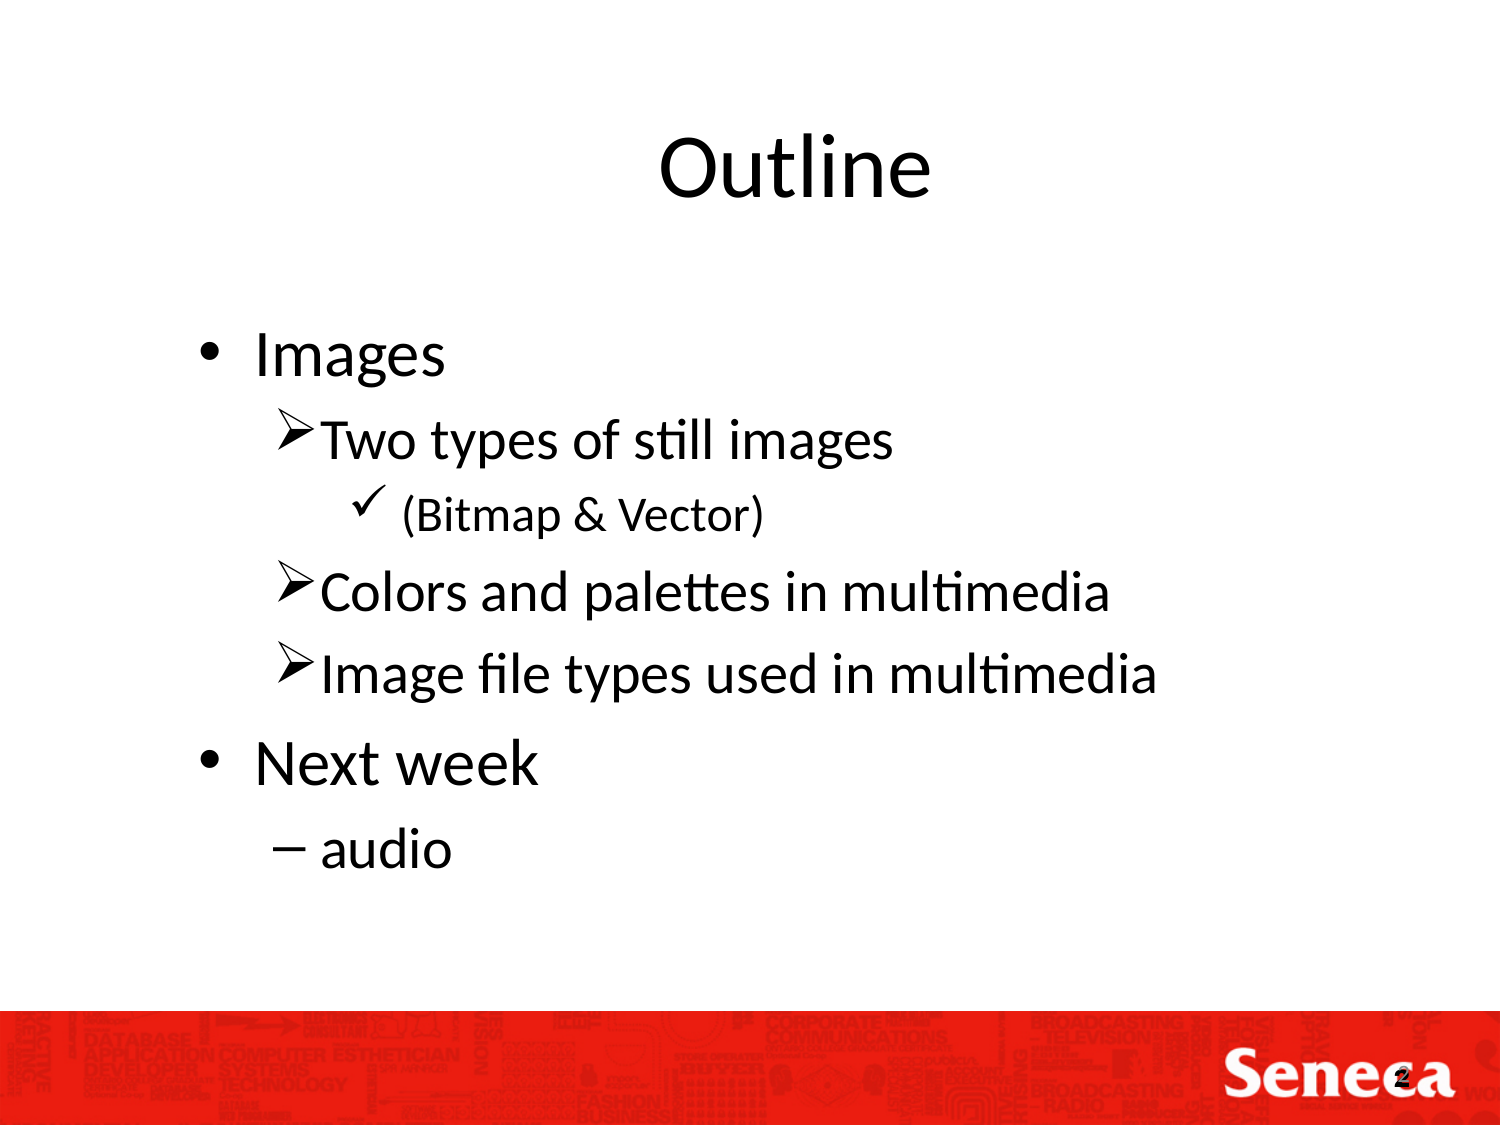

Outline
Images
Two types of still images
 (Bitmap & Vector)
Colors and palettes in multimedia
Image file types used in multimedia
Next week
audio

2
2